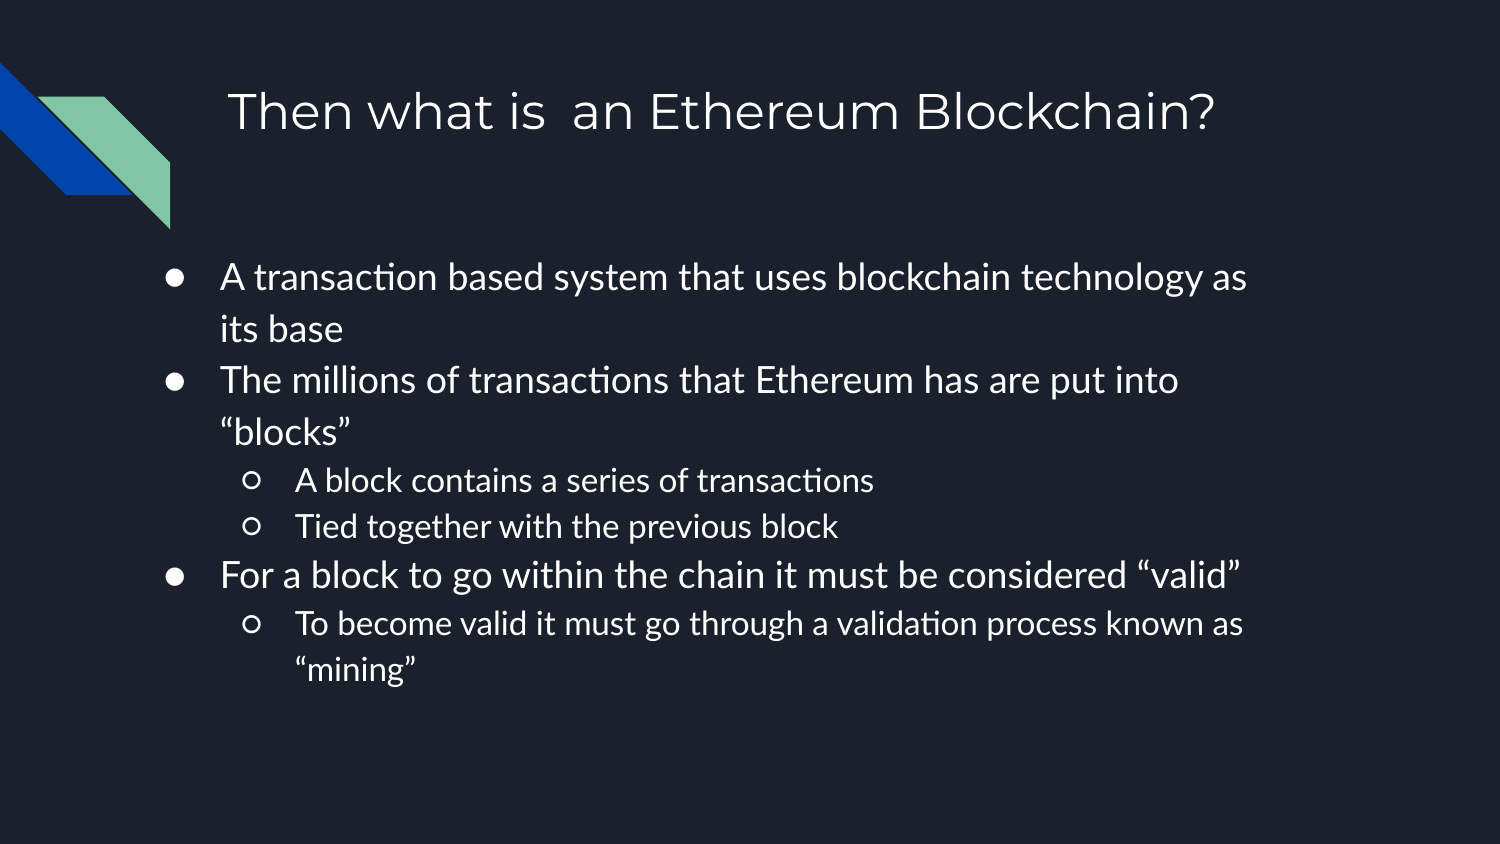

# Then what is  an Ethereum Blockchain?
A transaction based system that uses blockchain technology as its base
The millions of transactions that Ethereum has are put into “blocks”
A block contains a series of transactions
Tied together with the previous block
For a block to go within the chain it must be considered “valid”
To become valid it must go through a validation process known as “mining”